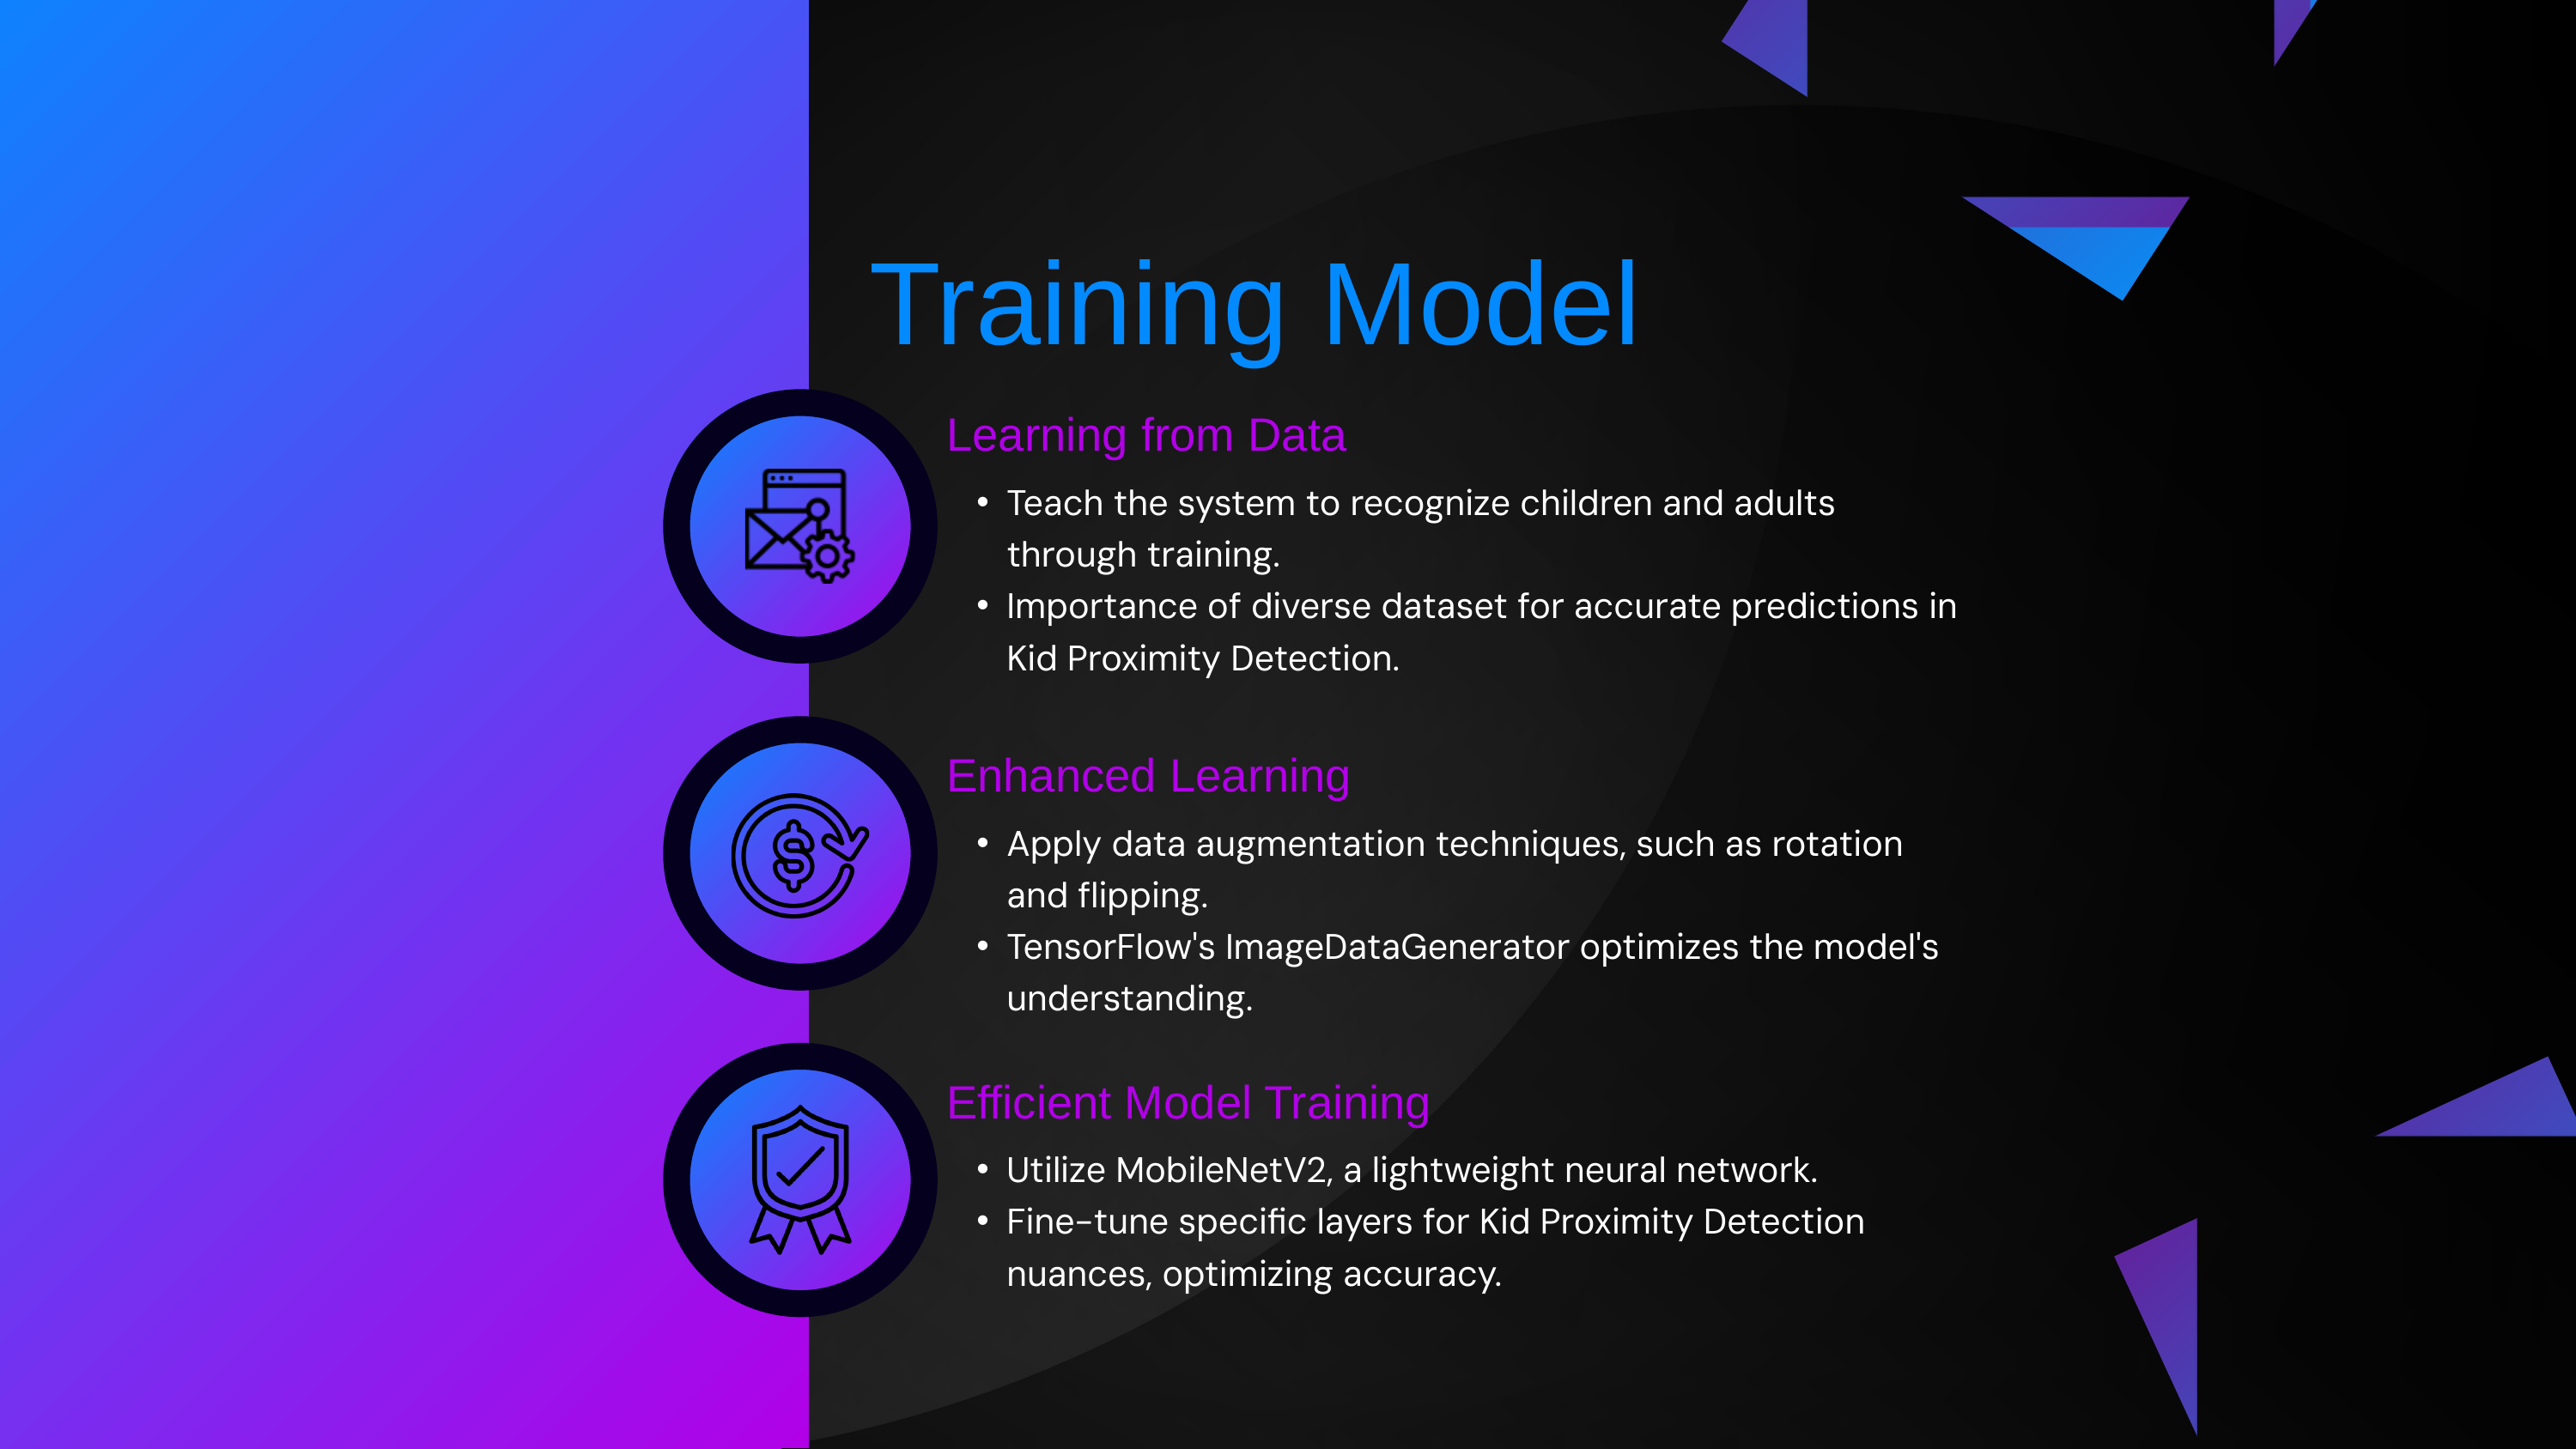

Training Model
Learning from Data

Teach the system to recognize children and adults through training.
Importance of diverse dataset for accurate predictions in Kid Proximity Detection.

Enhanced Learning

Apply data augmentation techniques, such as rotation and flipping.
TensorFlow's ImageDataGenerator optimizes the model's understanding.

Efficient Model Training

Utilize MobileNetV2, a lightweight neural network.
Fine-tune specific layers for Kid Proximity Detection nuances, optimizing accuracy.